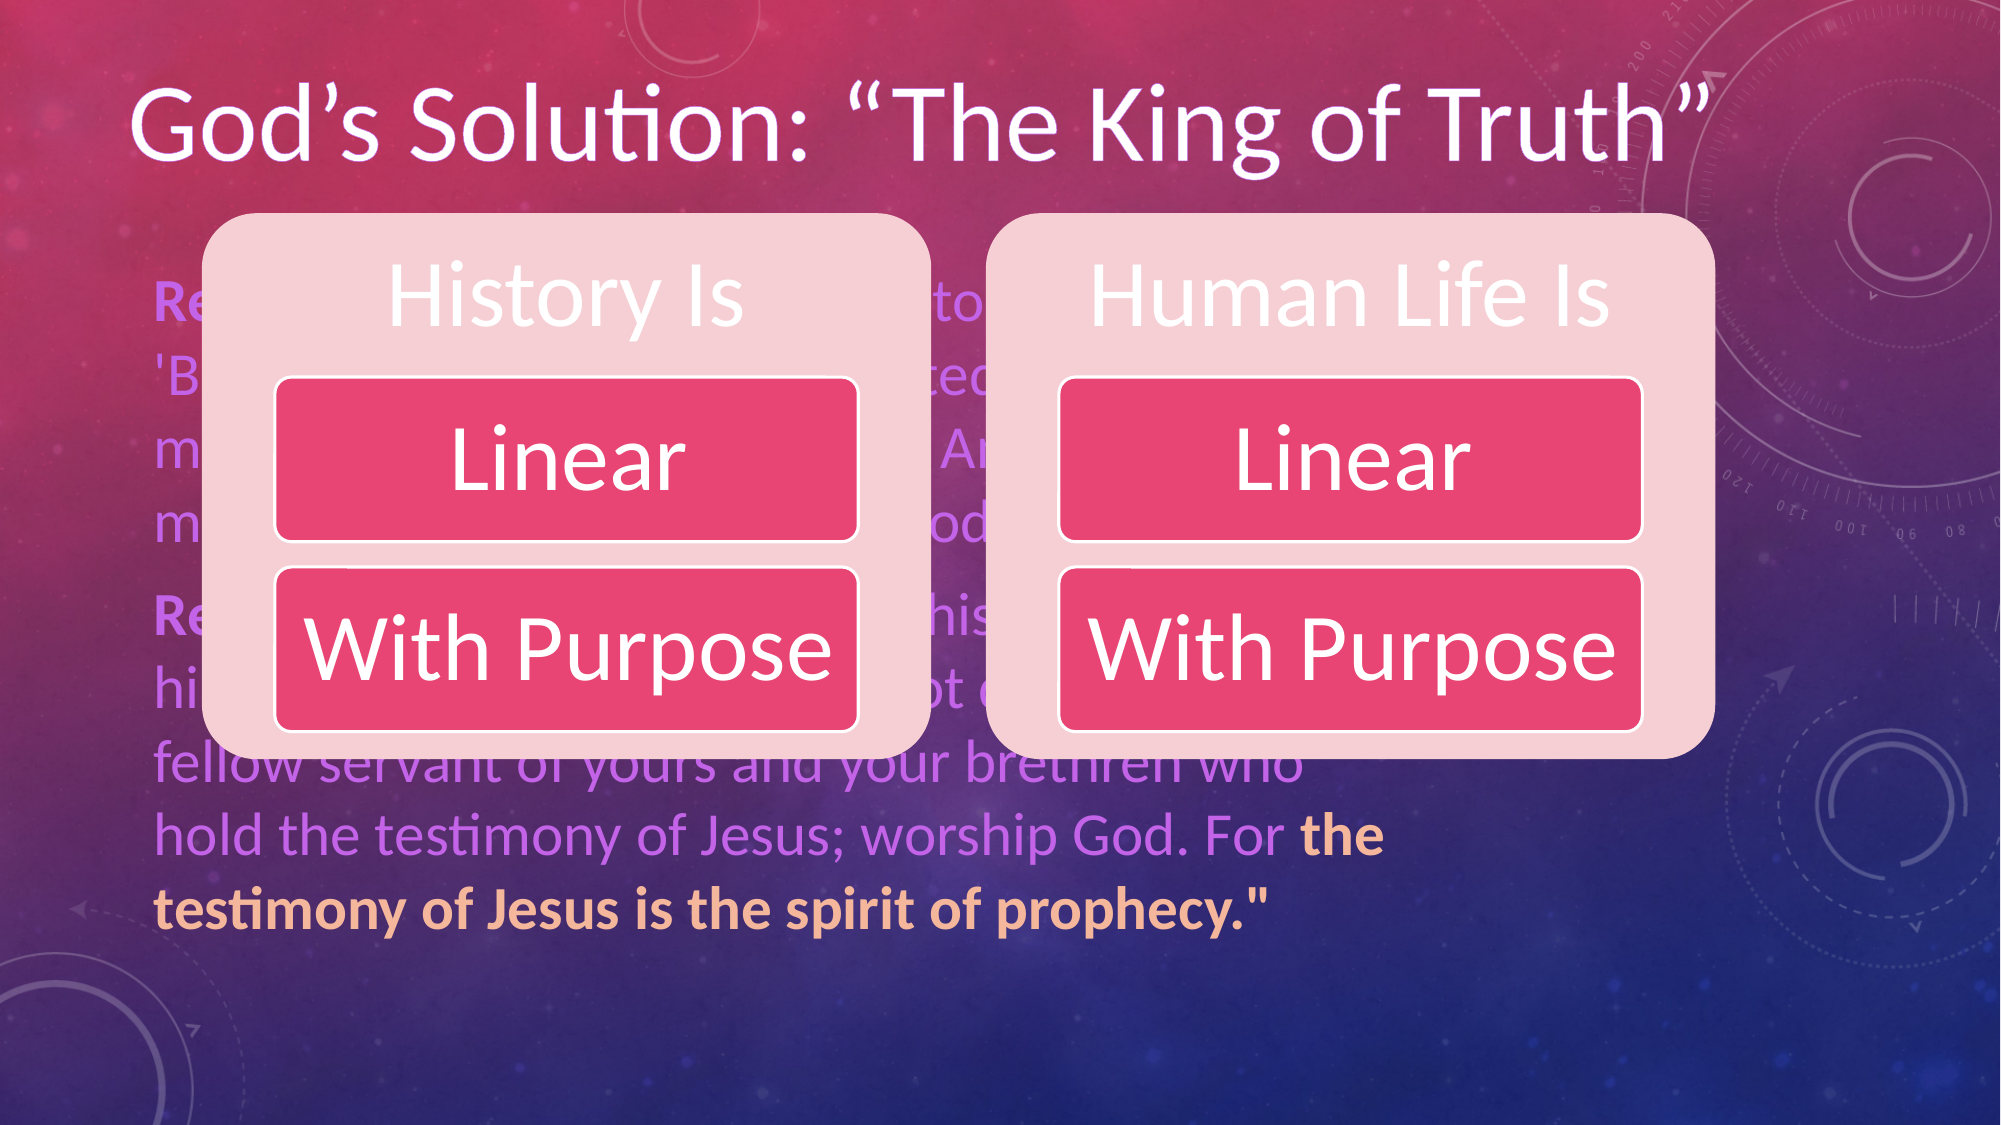

# God’s Solution: “The King of Truth”
History Is
Linear
With Purpose
Human Life Is
Linear
With Purpose
Revelation 19:9  Then he *said to me, "Write, 'Blessed are those who are invited to the marriage supper of the Lamb.'" And he *said to me, "These are true words of God."
Revelation 19:10  Then I fell at his feet to worship him. But he *said to me, "Do not do that; I am a fellow servant of yours and your brethren who hold the testimony of Jesus; worship God. For the testimony of Jesus is the spirit of prophecy."